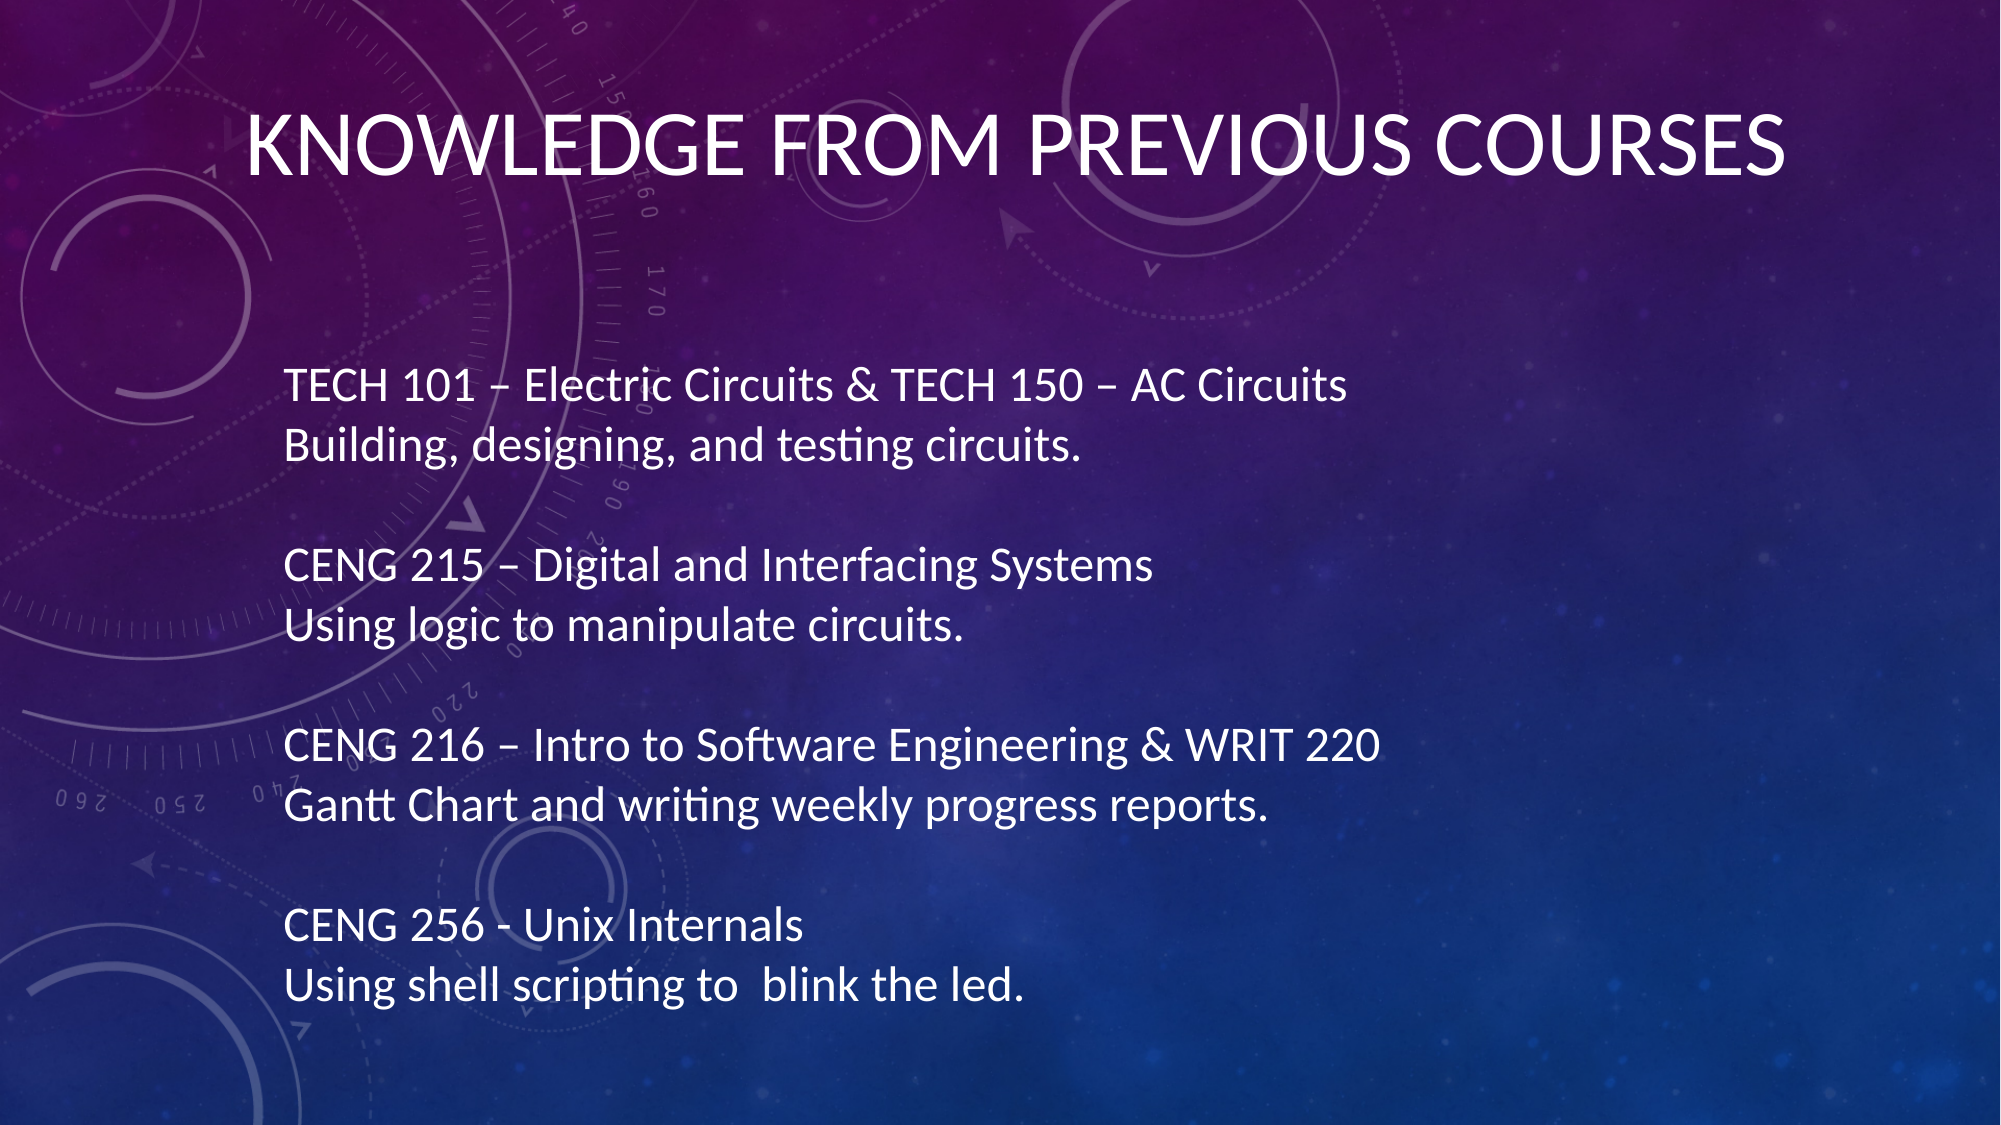

# Knowledge from previous courses
TECH 101 – Electric Circuits & TECH 150 – AC Circuits
Building, designing, and testing circuits.
CENG 215 – Digital and Interfacing Systems
Using logic to manipulate circuits.
CENG 216 – Intro to Software Engineering & WRIT 220
Gantt Chart and writing weekly progress reports.

CENG 256 - Unix Internals
Using shell scripting to  blink the led.